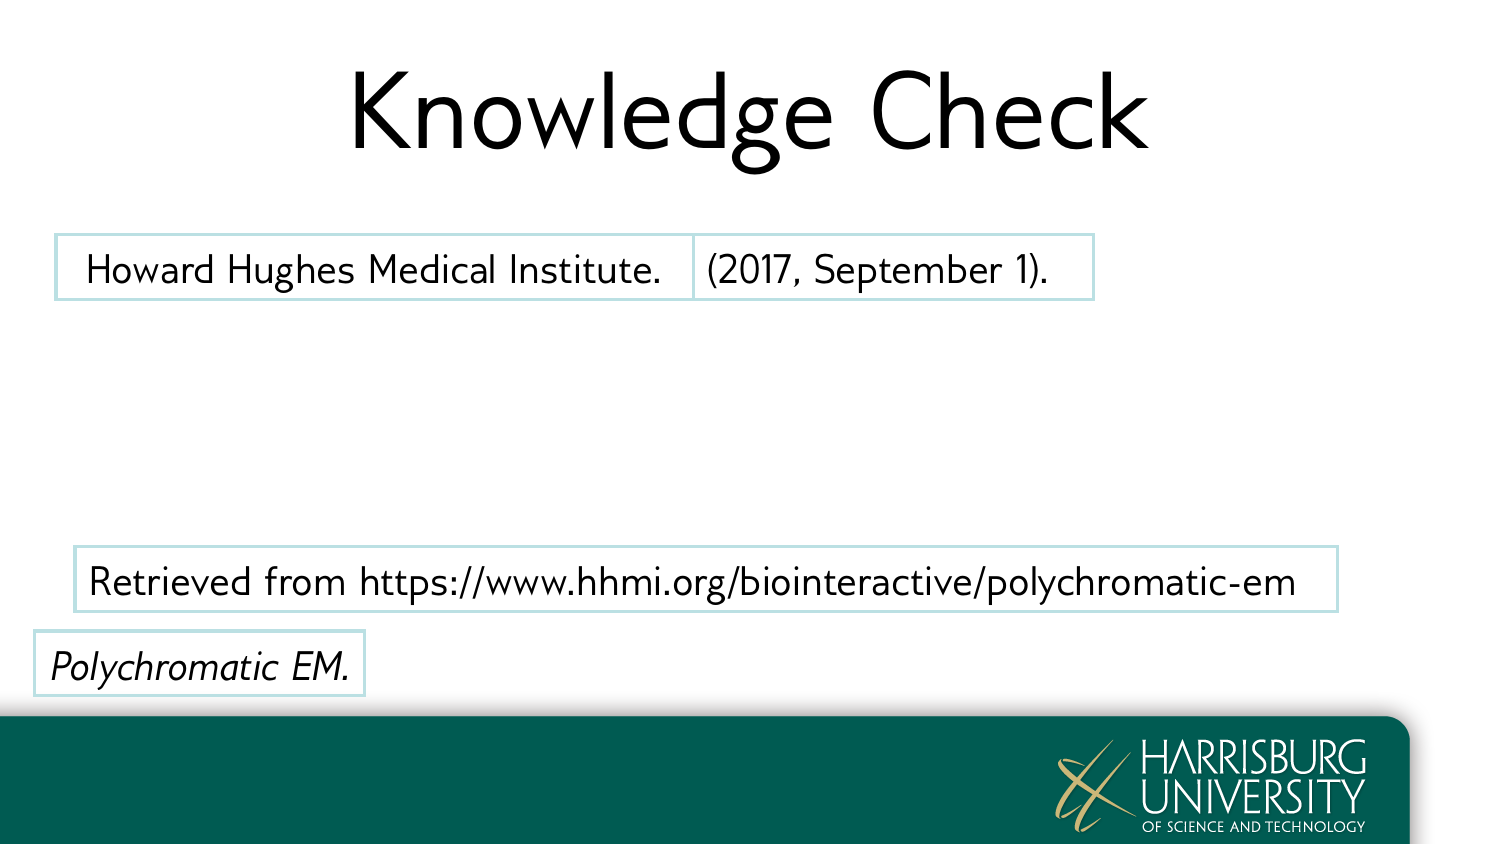

# Knowledge Check
Howard Hughes Medical Institute.
(2017, September 1).
Retrieved from https://www.hhmi.org/biointeractive/polychromatic-em
Polychromatic EM.